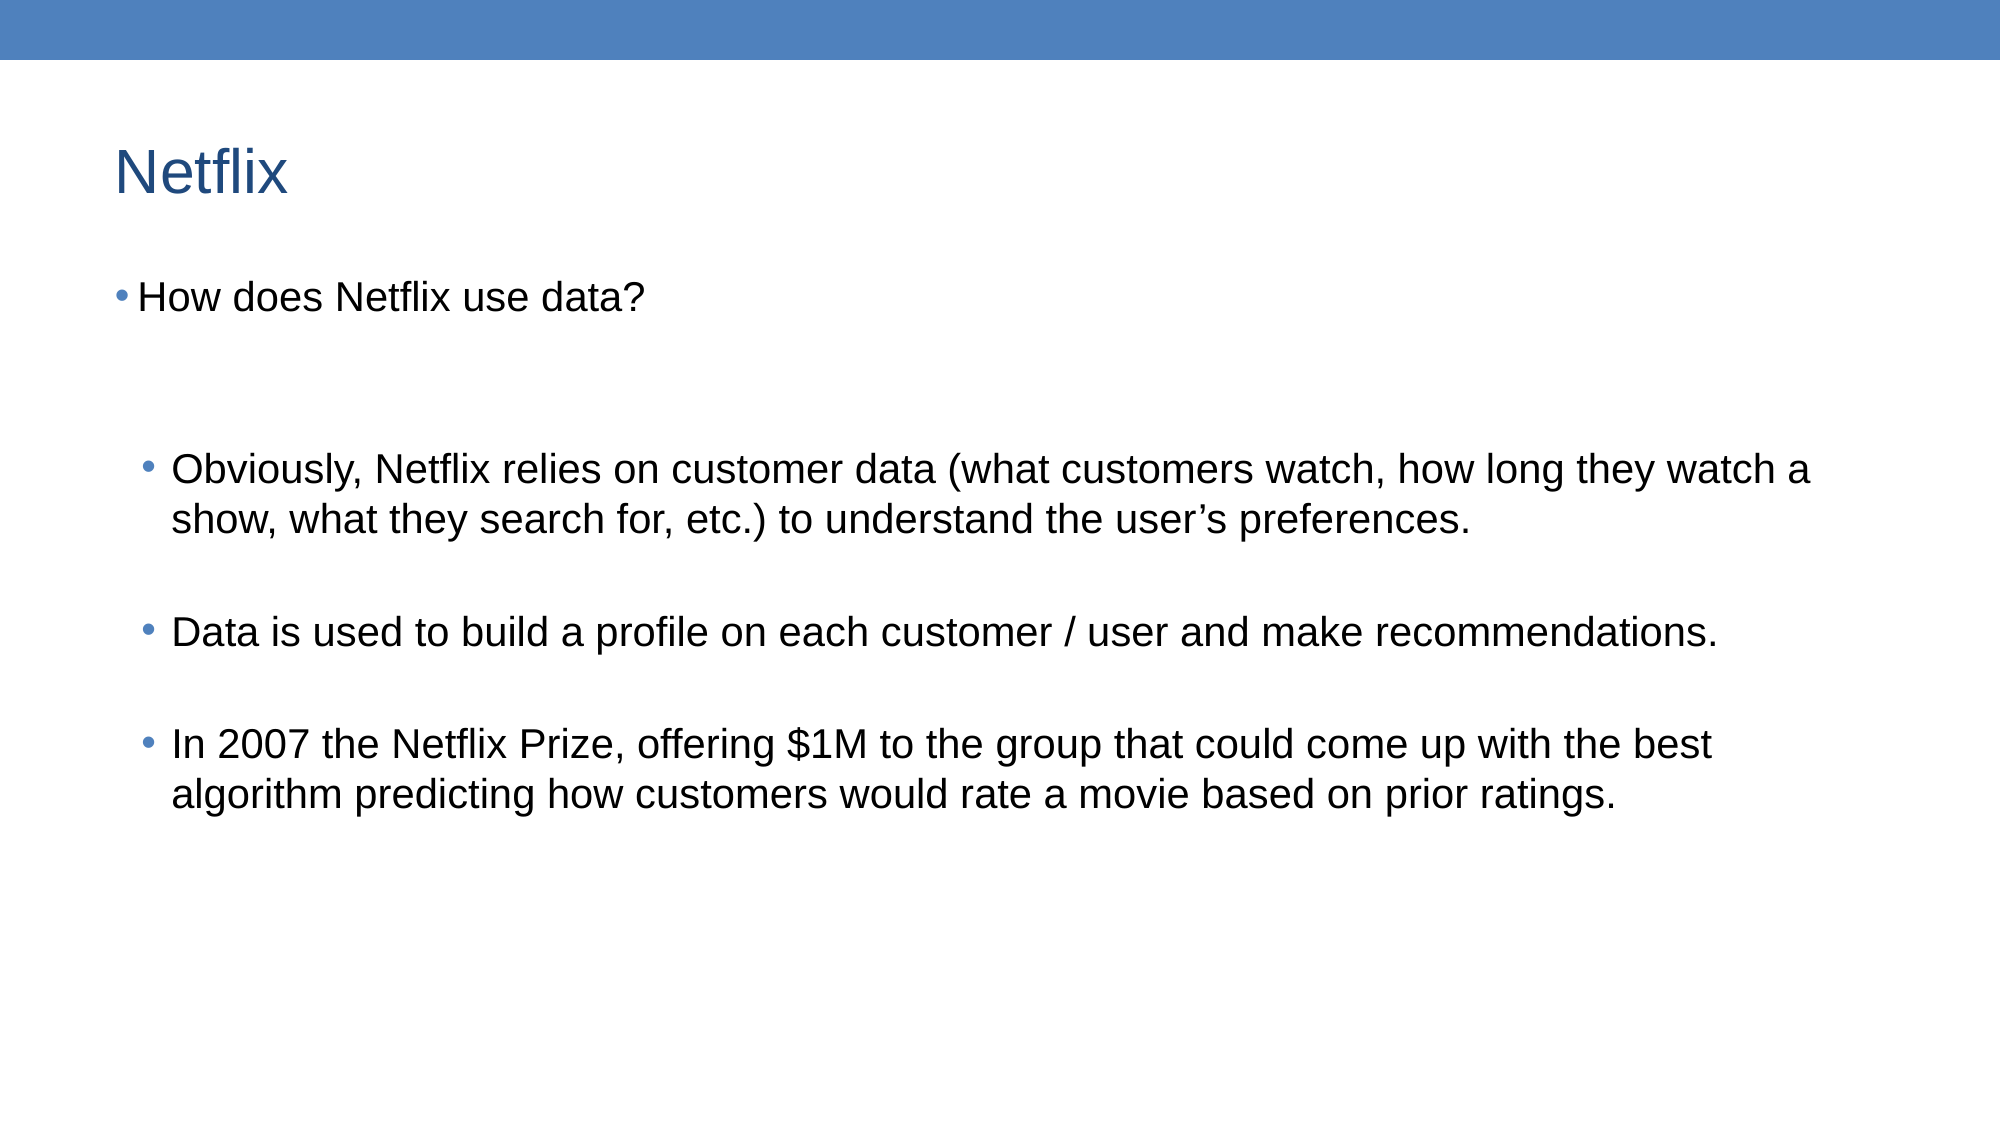

# Netflix
How does Netflix use data?

Obviously, Netflix relies on customer data (what customers watch, how long they watch a show, what they search for, etc.) to understand the user’s preferences.

Data is used to build a profile on each customer / user and make recommendations.

In 2007 the Netflix Prize, offering $1M to the group that could come up with the best algorithm predicting how customers would rate a movie based on prior ratings.